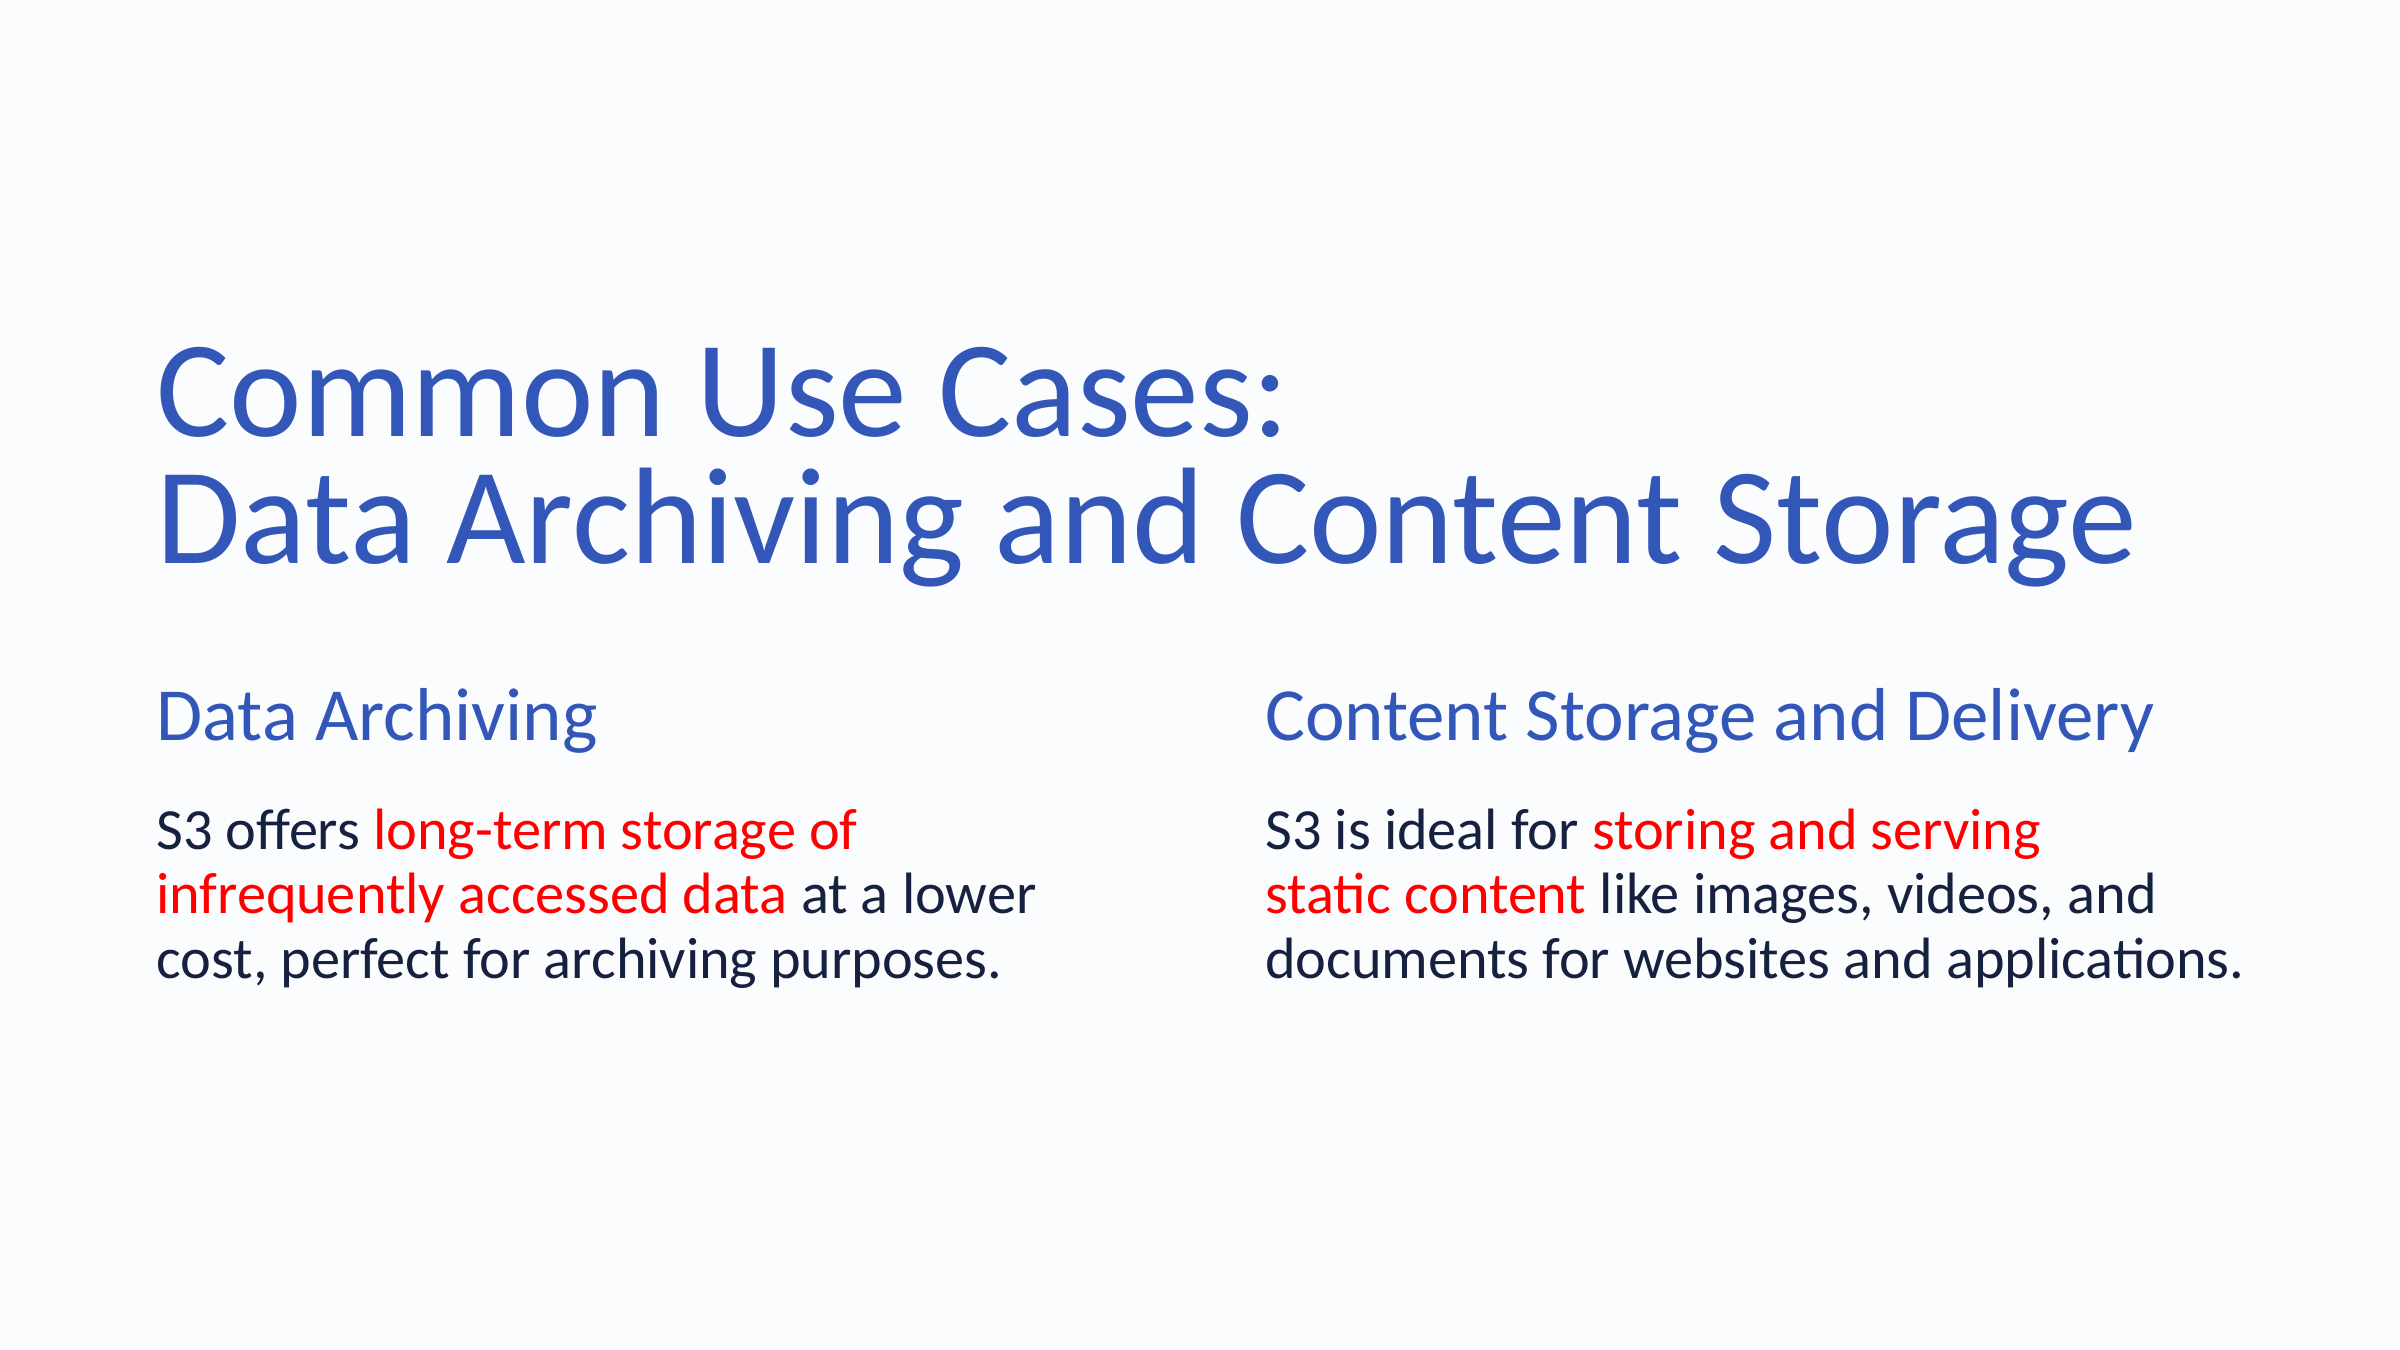

Common Use Cases:
Data Archiving and Content Storage
Data Archiving
Content Storage and Delivery
S3 offers long-term storage of infrequently accessed data at a lower cost, perfect for archiving purposes.
S3 is ideal for storing and serving
static content like images, videos, and documents for websites and applications.